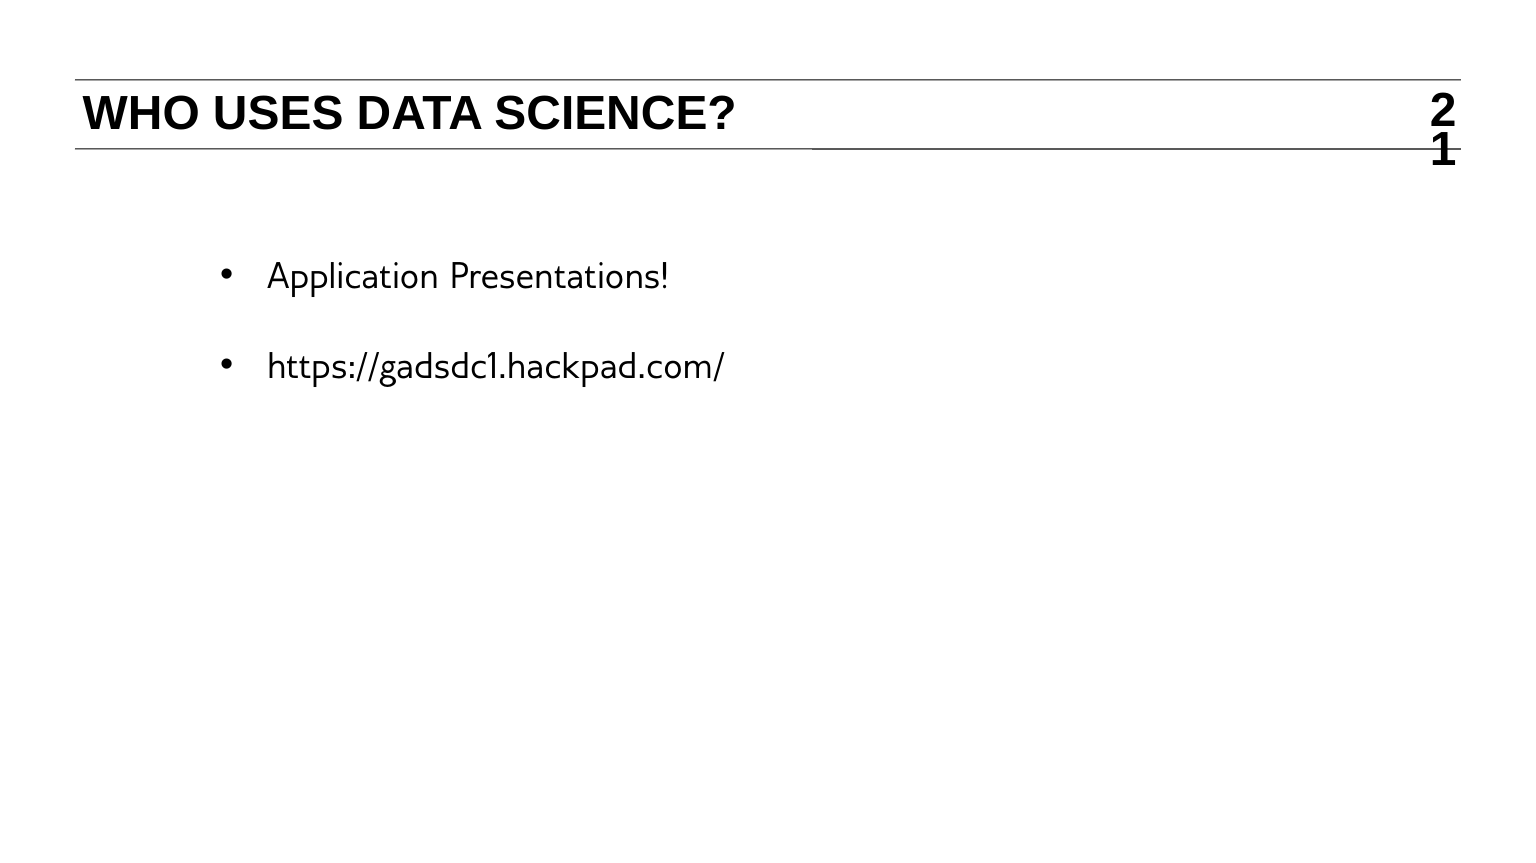

who uses data science?
21
Application Presentations!

https://gadsdc1.hackpad.com/